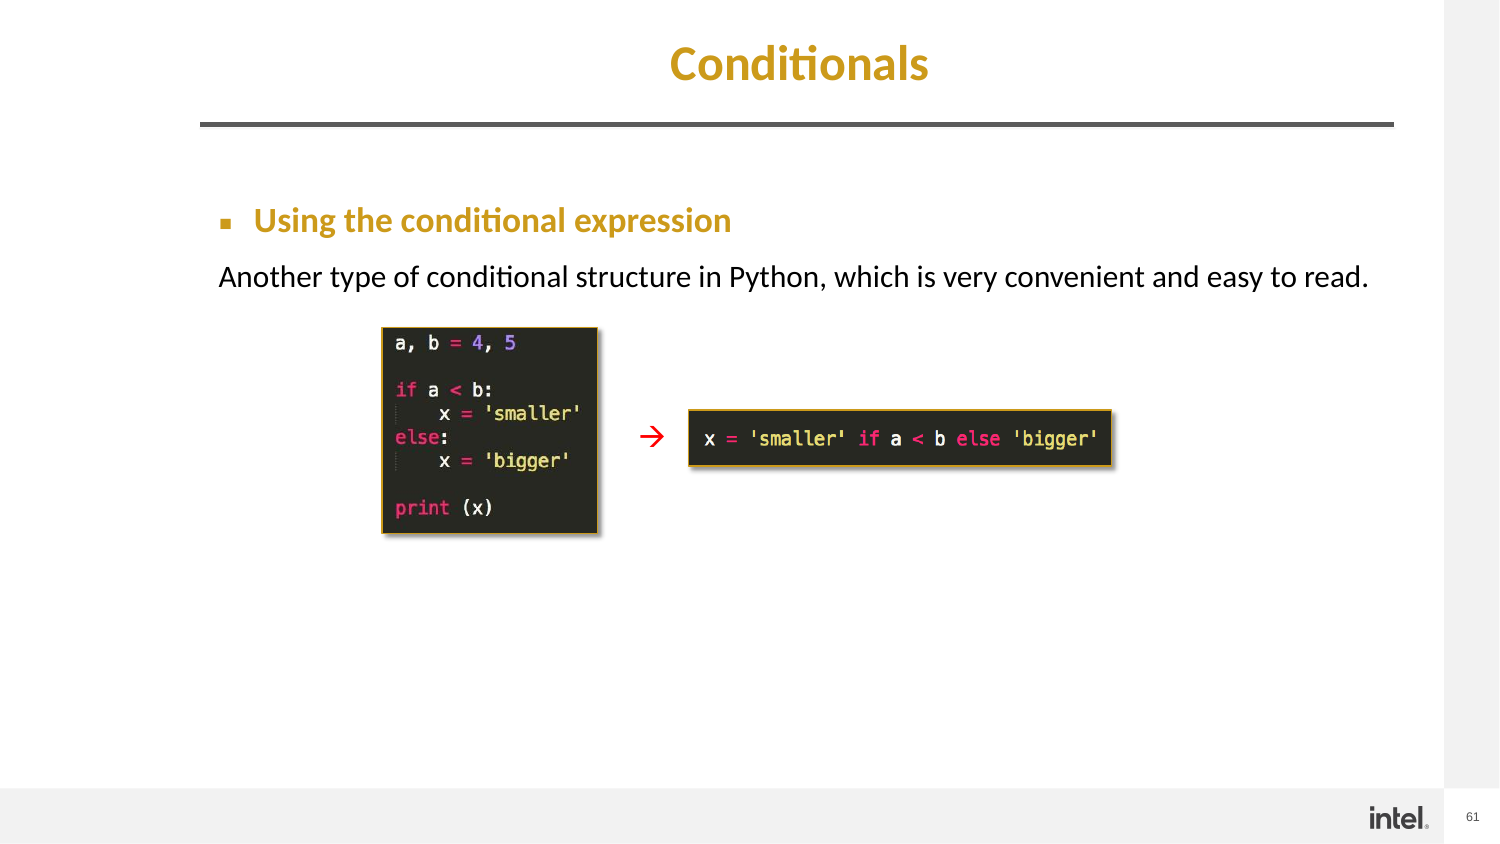

# Conditionals

Using the conditional expression
Another type of conditional structure in Python, which is very convenient and easy to read.
🡪